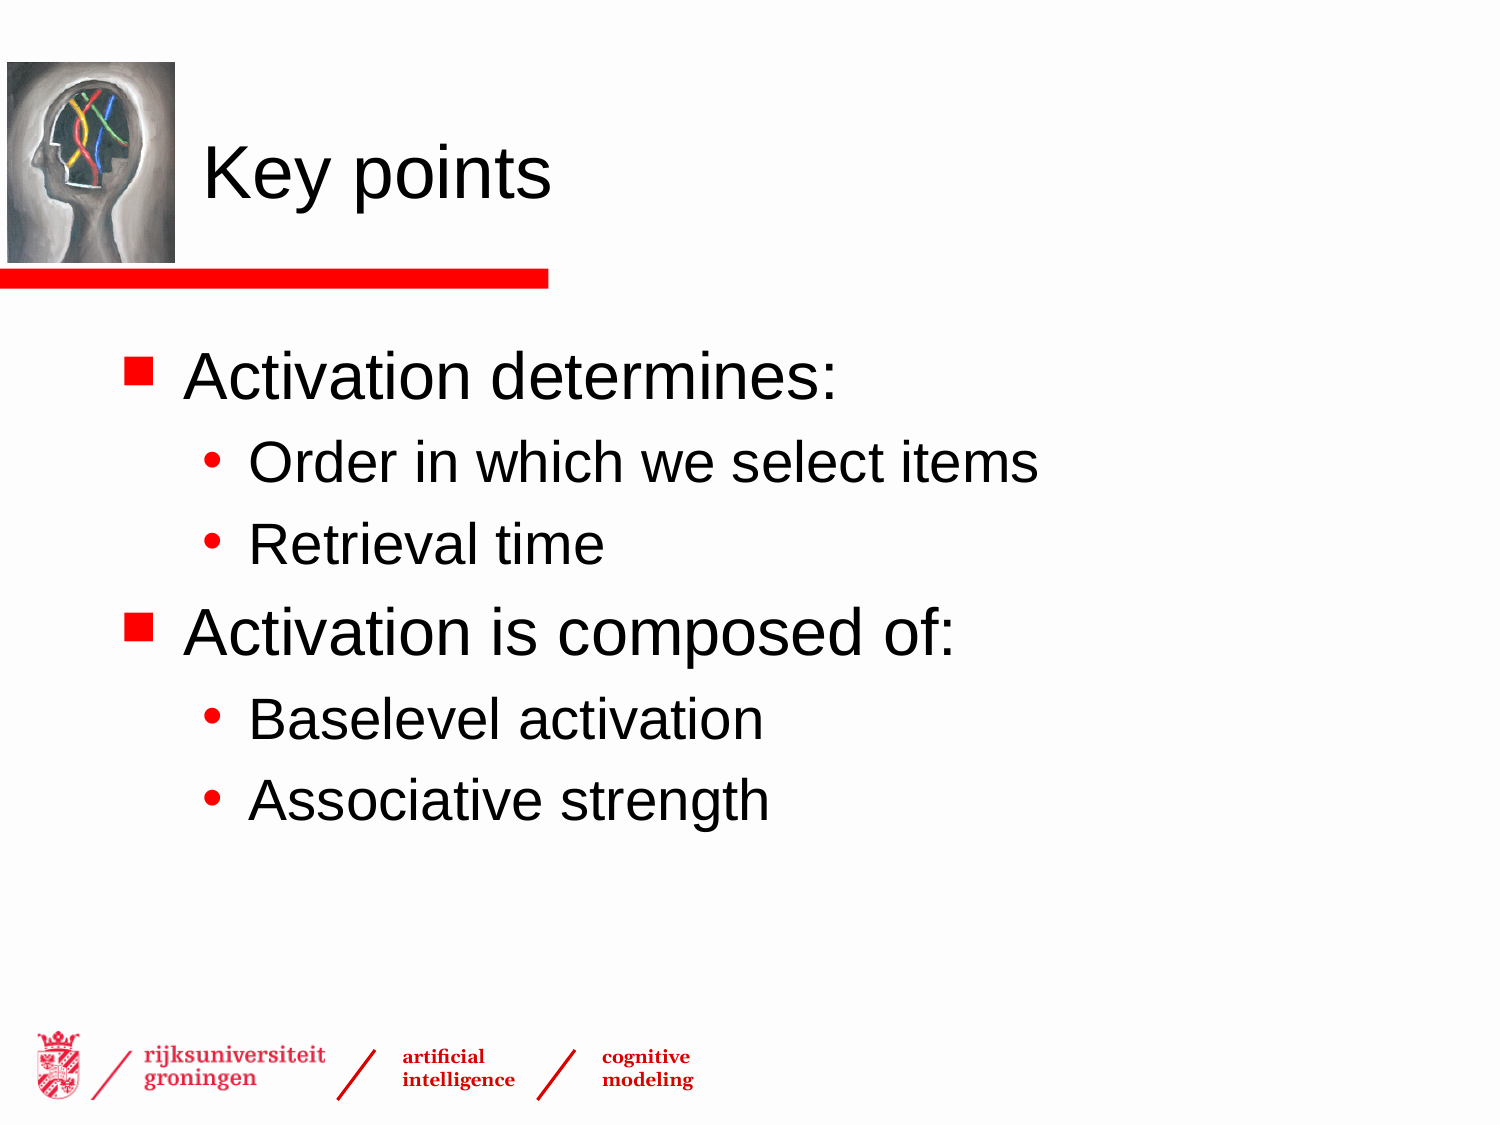

# Key points
Activation determines:
Order in which we select items
Retrieval time
Activation is composed of:
Baselevel activation
Associative strength